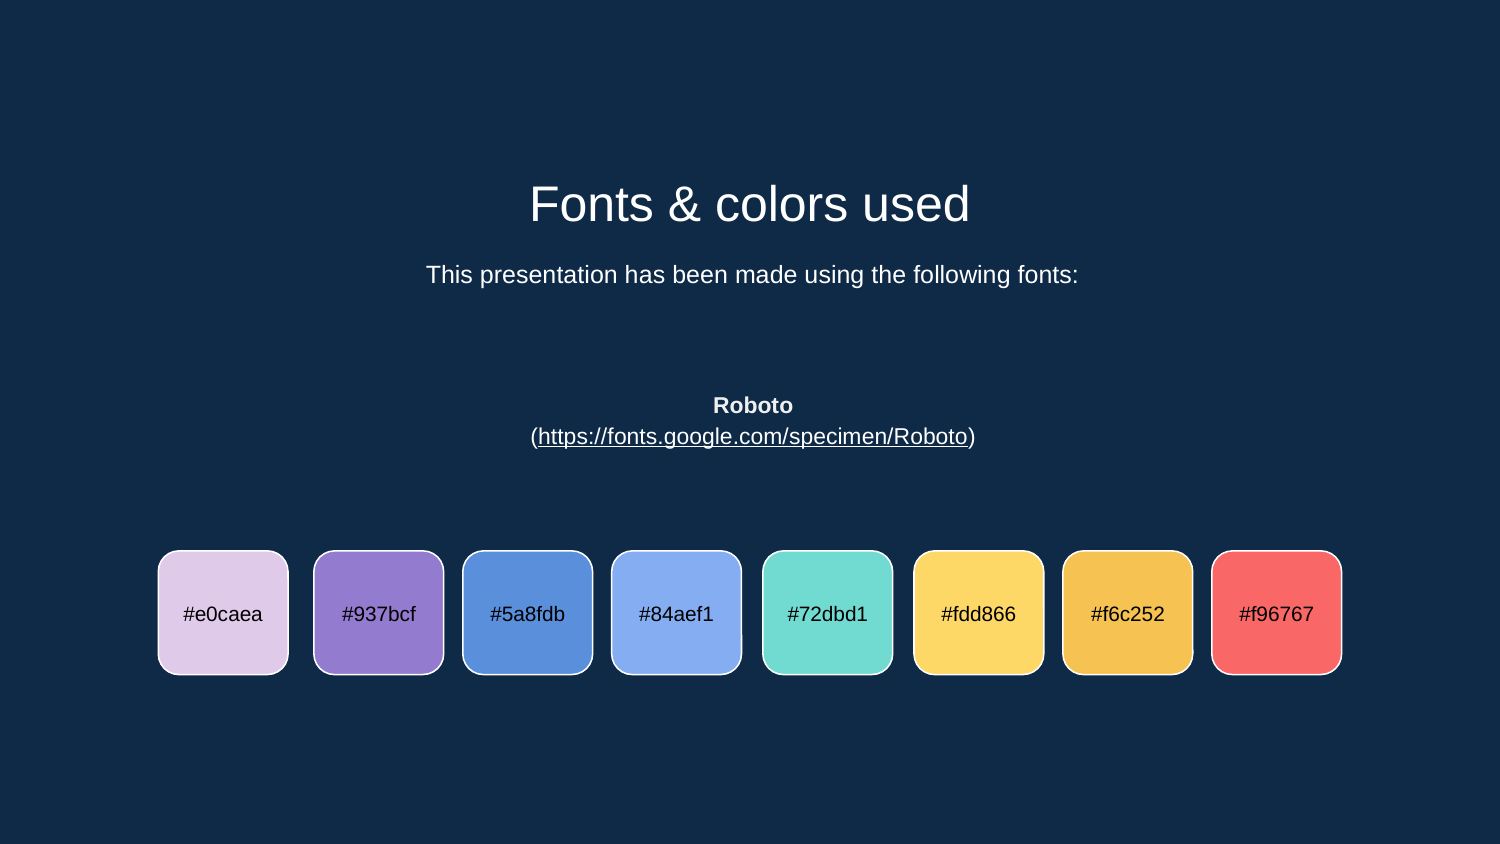

Fonts & colors used
This presentation has been made using the following fonts:

Roboto
(https://fonts.google.com/specimen/Roboto)

#e0caea
#937bcf
#5a8fdb
#84aef1
#72dbd1
#fdd866
#f6c252
#f96767